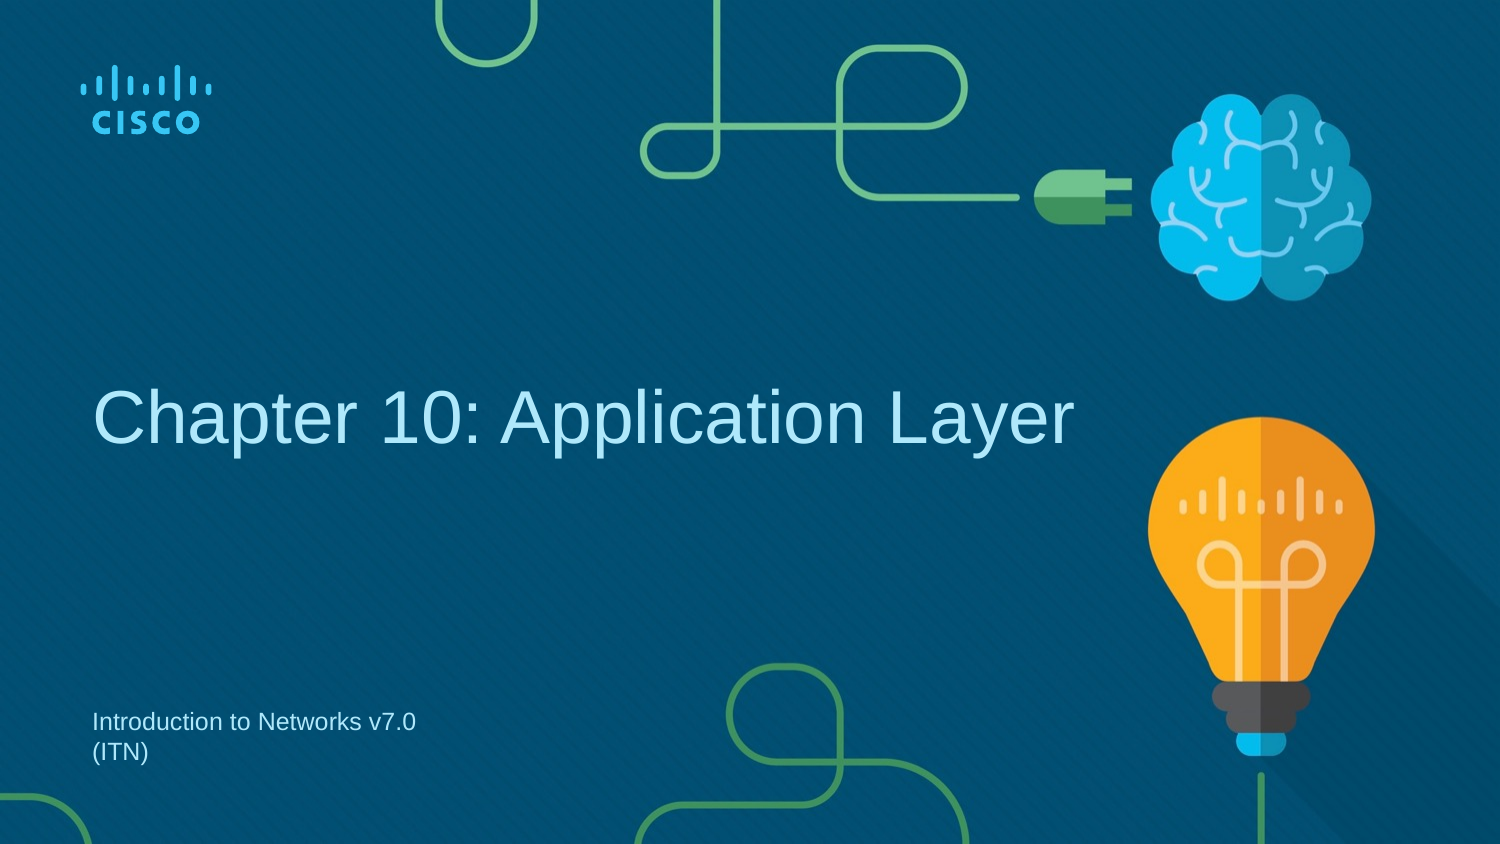

# Chapter 10: Application Layer
Introduction to Networks v7.0 (ITN)